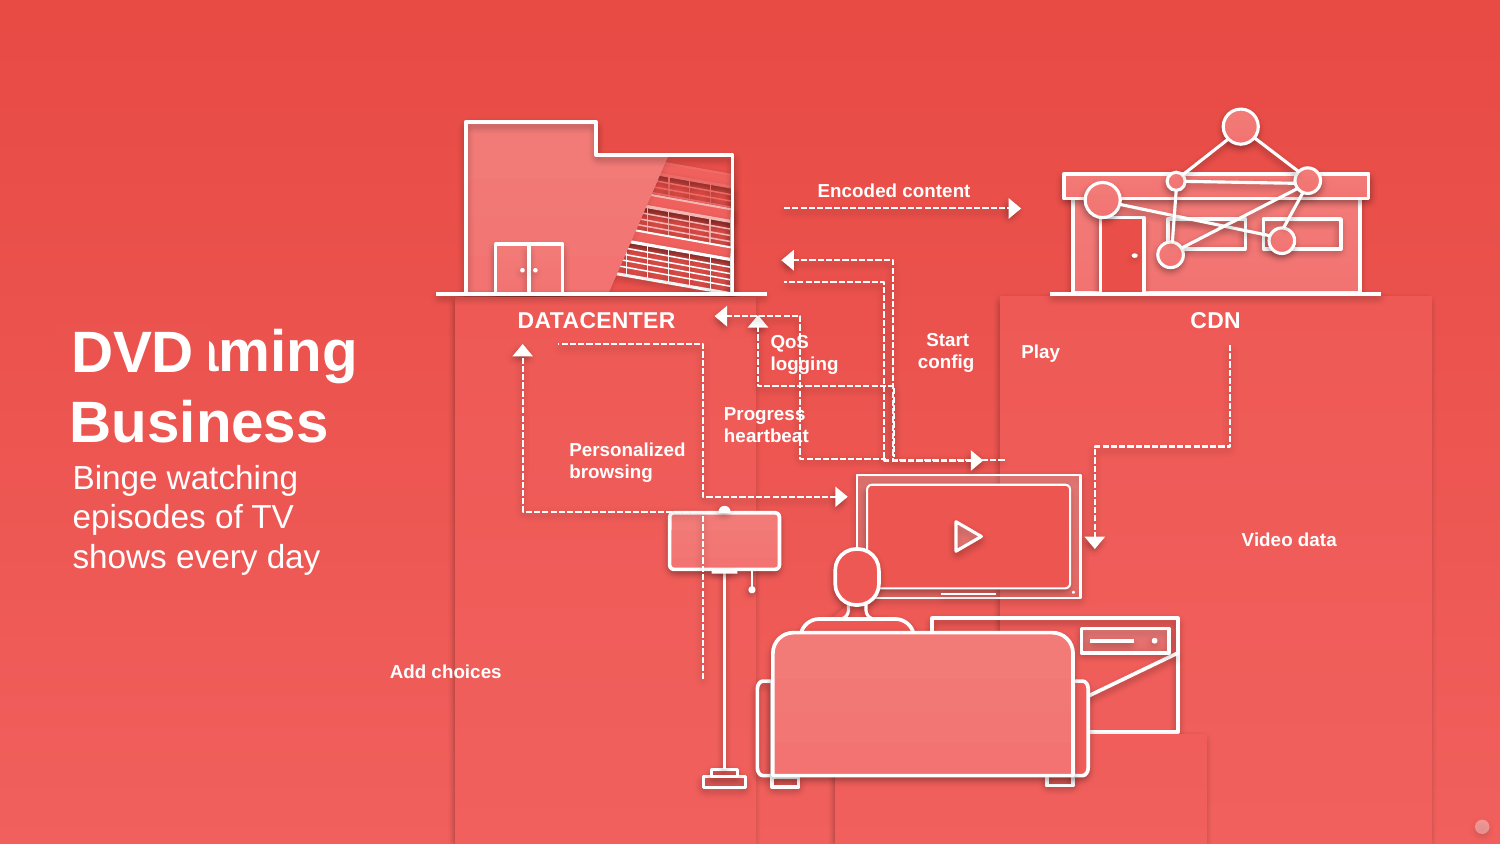

Encoded content

DATACENTER
CDN
Streaming

Business
DVD
Start
config
QoS
logging
Play
Progress heartbeat
Personalized
browsing
Binge watching episodes of TV
shows every day

Video data

Add choices